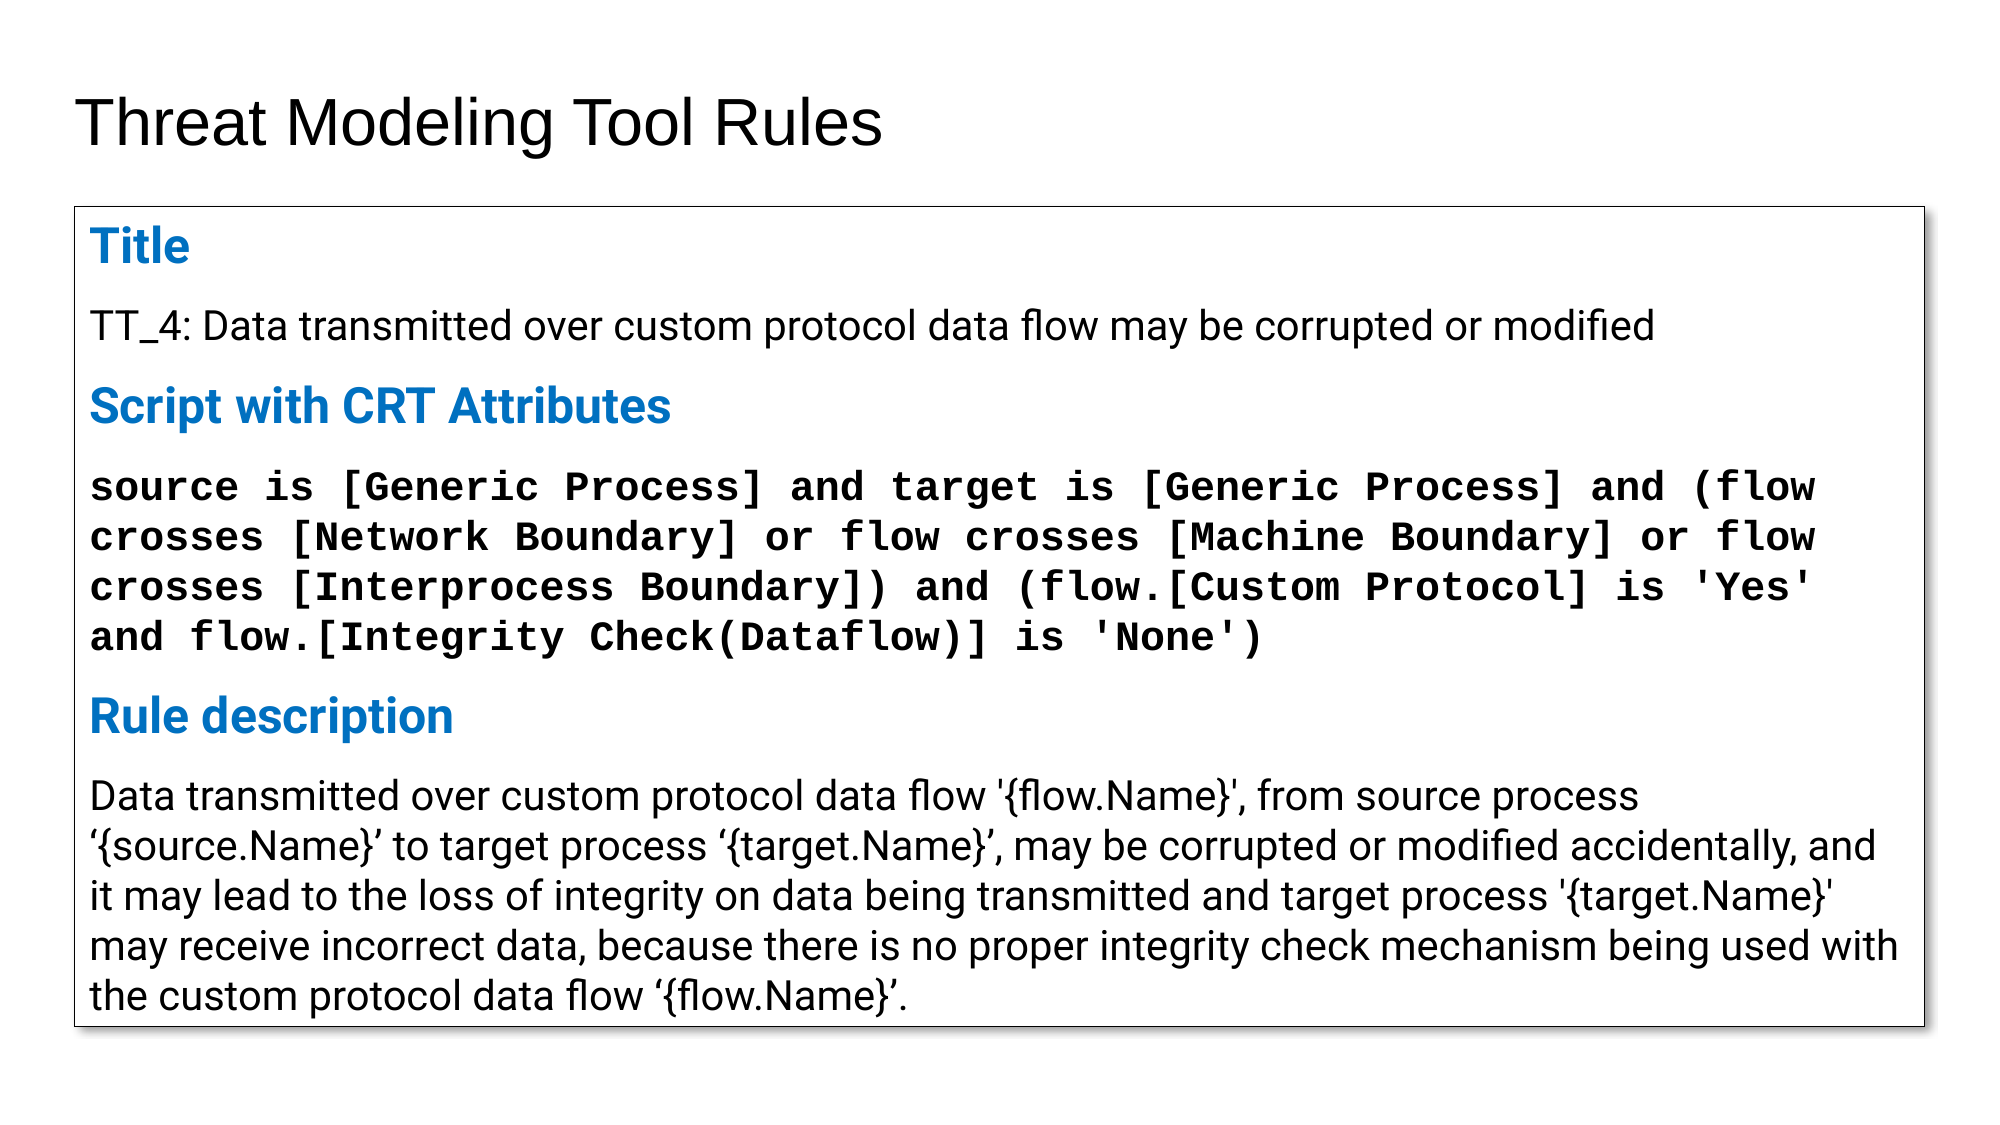

# Threat Modeling Tool Rules
Title
TT_4: Data transmitted over custom protocol data flow may be corrupted or modified
Script with CRT Attributes
source is [Generic Process] and target is [Generic Process] and (flow crosses [Network Boundary] or flow crosses [Machine Boundary] or flow crosses [Interprocess Boundary]) and (flow.[Custom Protocol] is 'Yes' and flow.[Integrity Check(Dataflow)] is 'None')
Rule description
Data transmitted over custom protocol data flow '{flow.Name}', from source process ‘{source.Name}’ to target process ‘{target.Name}’, may be corrupted or modified accidentally, and it may lead to the loss of integrity on data being transmitted and target process '{target.Name}' may receive incorrect data, because there is no proper integrity check mechanism being used with the custom protocol data flow ‘{flow.Name}’.